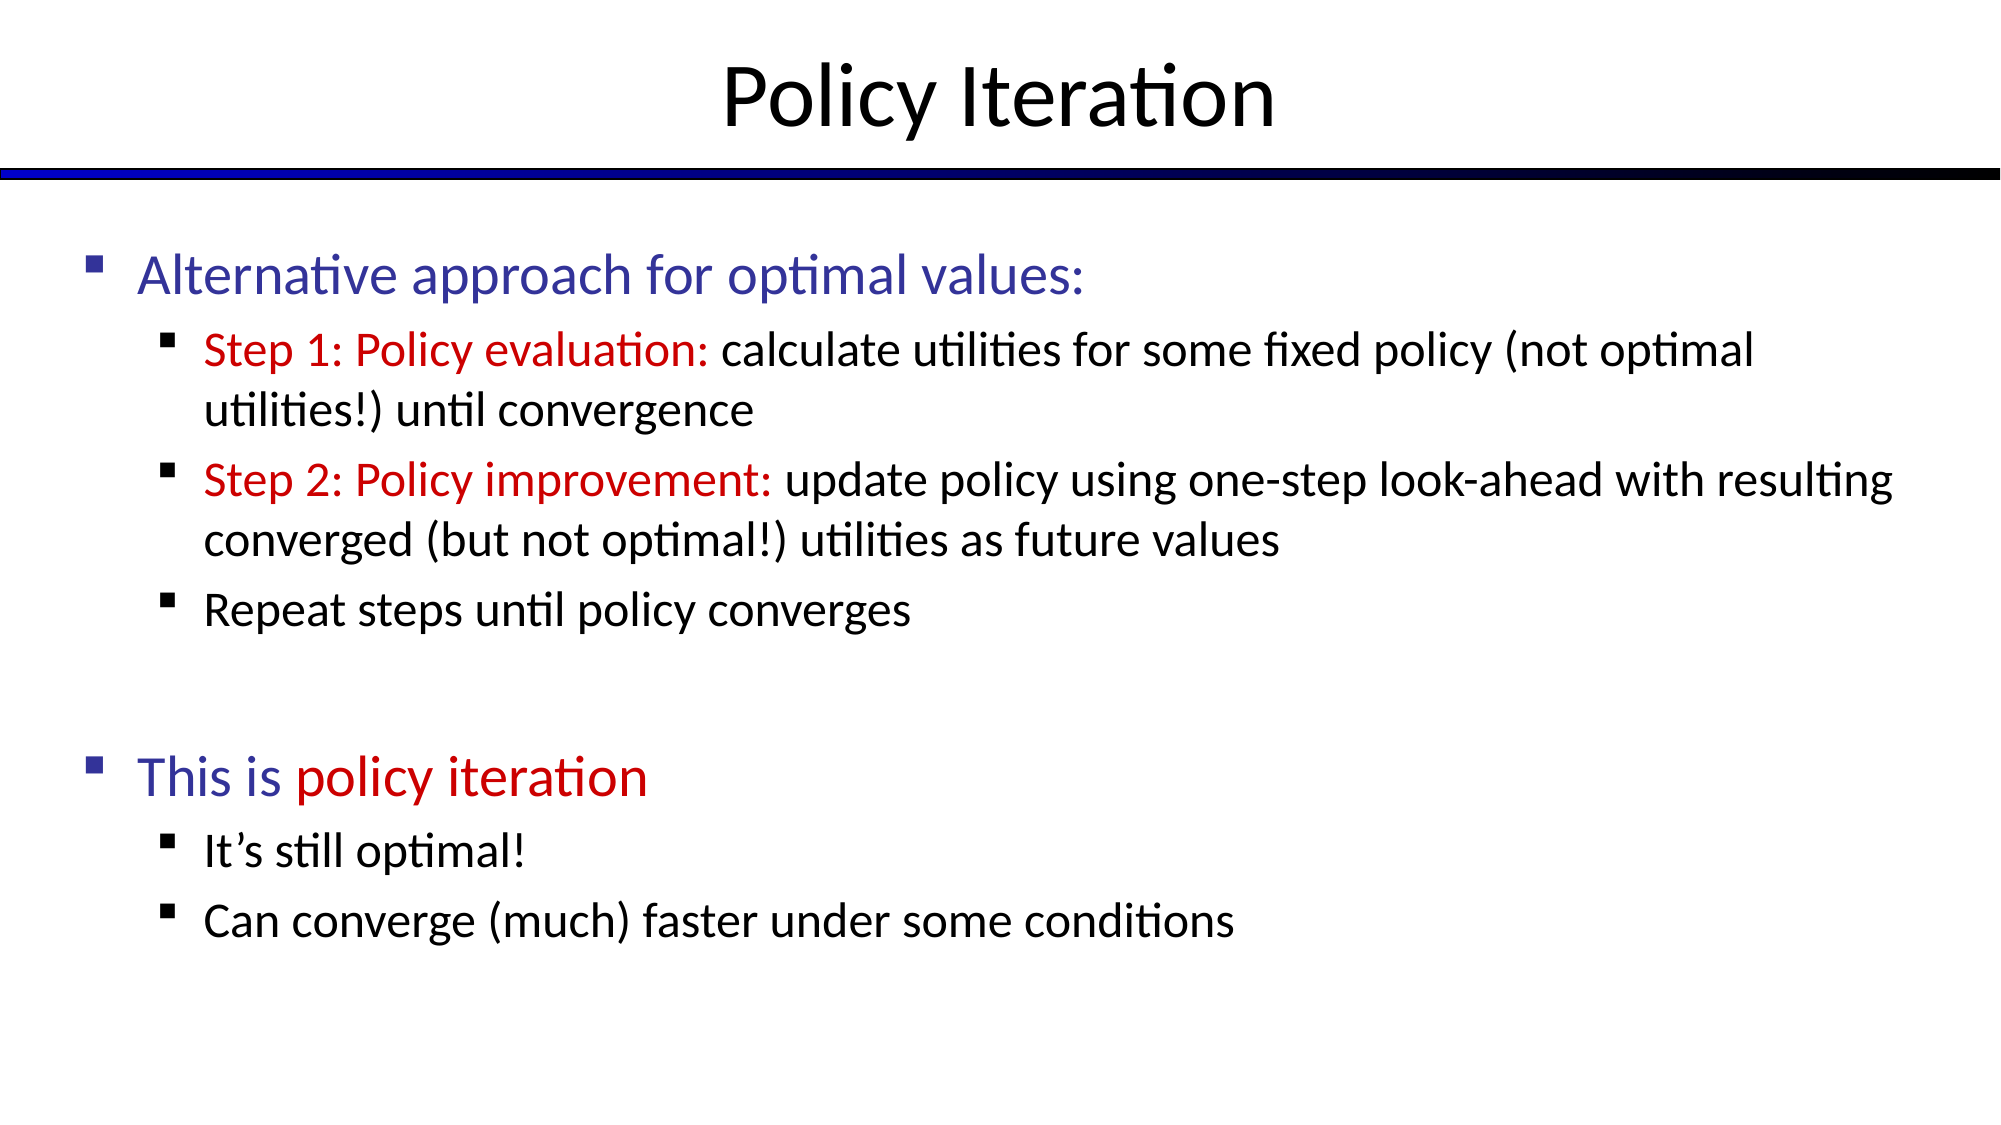

# Policy Iteration
Alternative approach for optimal values:
Step 1: Policy evaluation: calculate utilities for some fixed policy (not optimal utilities!) until convergence
Step 2: Policy improvement: update policy using one-step look-ahead with resulting converged (but not optimal!) utilities as future values
Repeat steps until policy converges

This is policy iteration
It’s still optimal!
Can converge (much) faster under some conditions